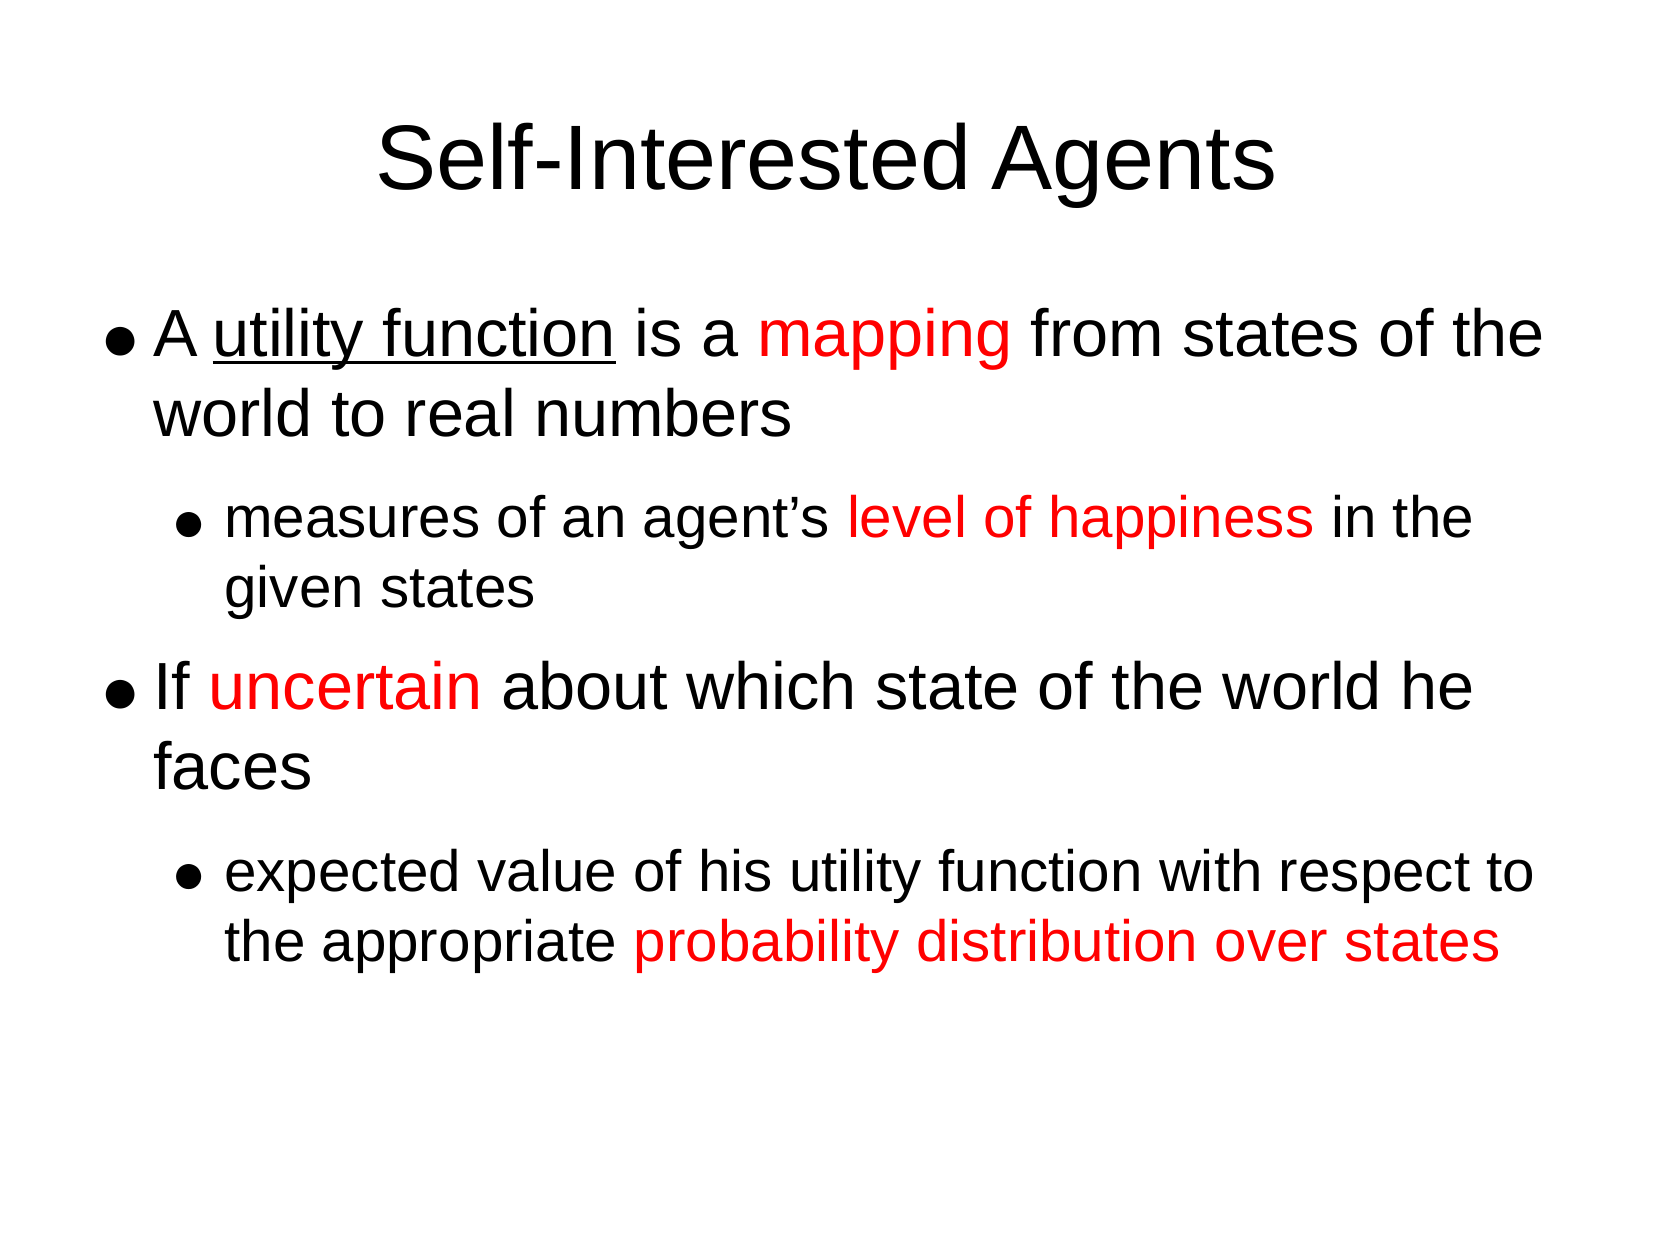

Self-Interested Agents
A utility function is a mapping from states of the world to real numbers
measures of an agent’s level of happiness in the given states
If uncertain about which state of the world he faces
expected value of his utility function with respect to the appropriate probability distribution over states